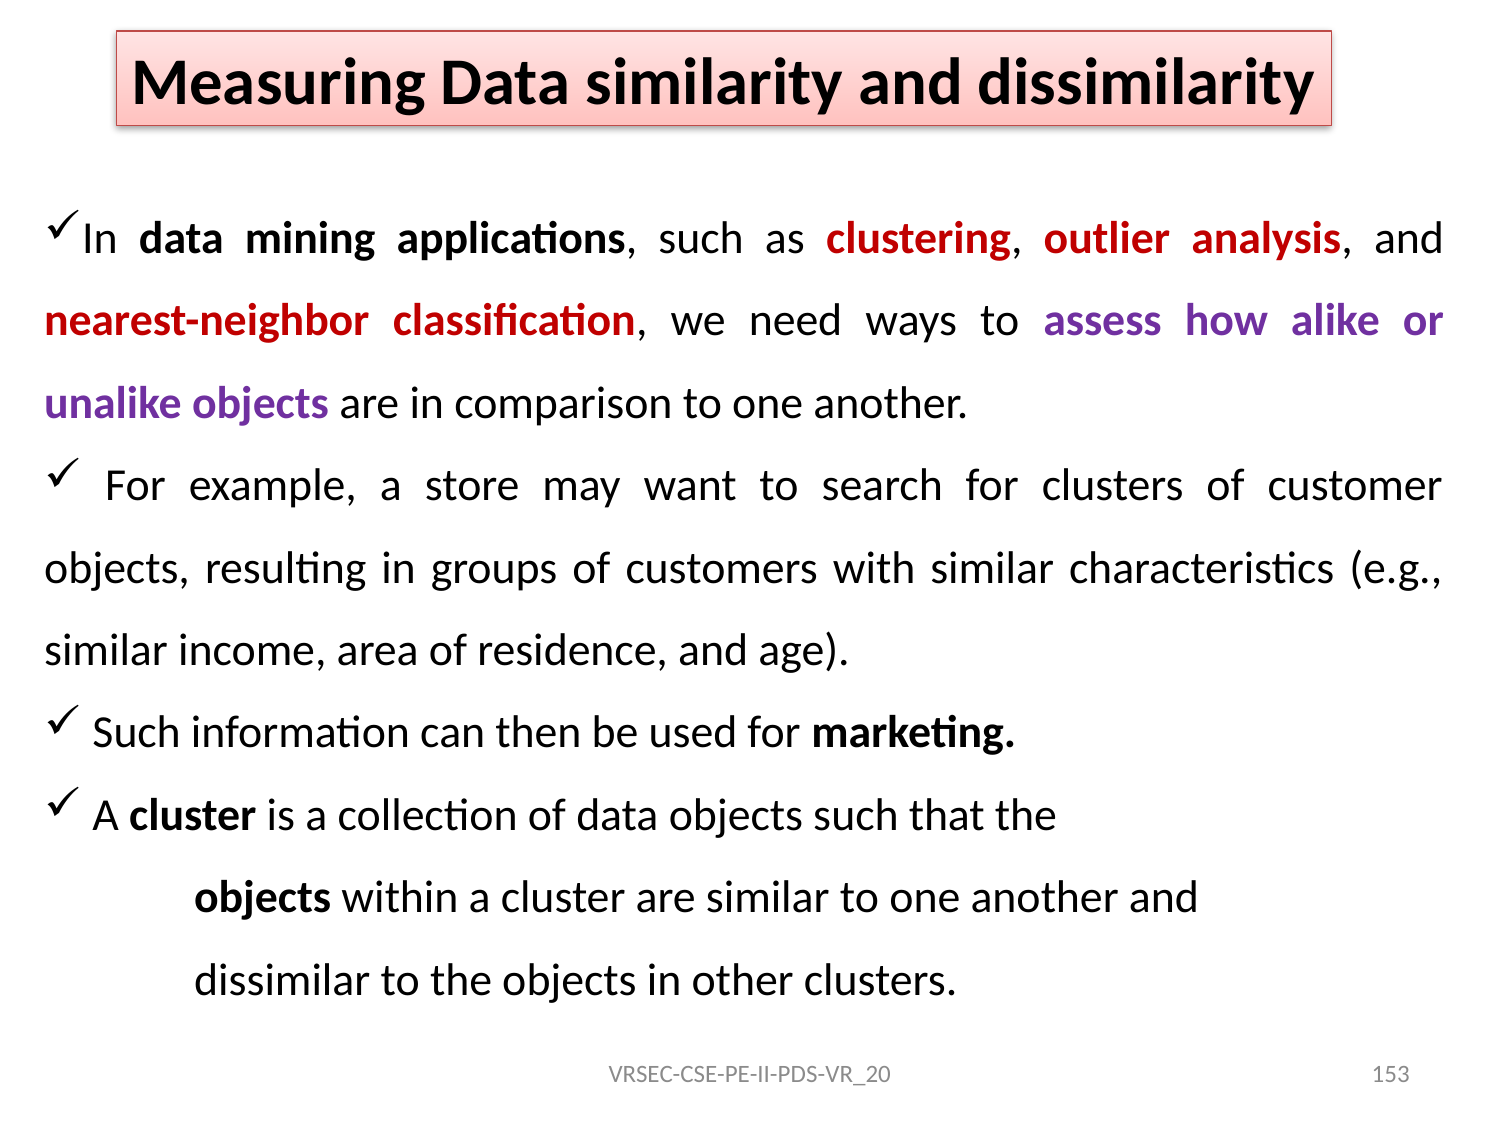

Measuring Data similarity and dissimilarity
In data mining applications, such as clustering, outlier analysis, and nearest-neighbor classification, we need ways to assess how alike or unalike objects are in comparison to one another.
 For example, a store may want to search for clusters of customer objects, resulting in groups of customers with similar characteristics (e.g., similar income, area of residence, and age).
 Such information can then be used for marketing.
 A cluster is a collection of data objects such that the
	objects within a cluster are similar to one another and
	dissimilar to the objects in other clusters.
VRSEC-CSE-PE-II-PDS-VR_20
153